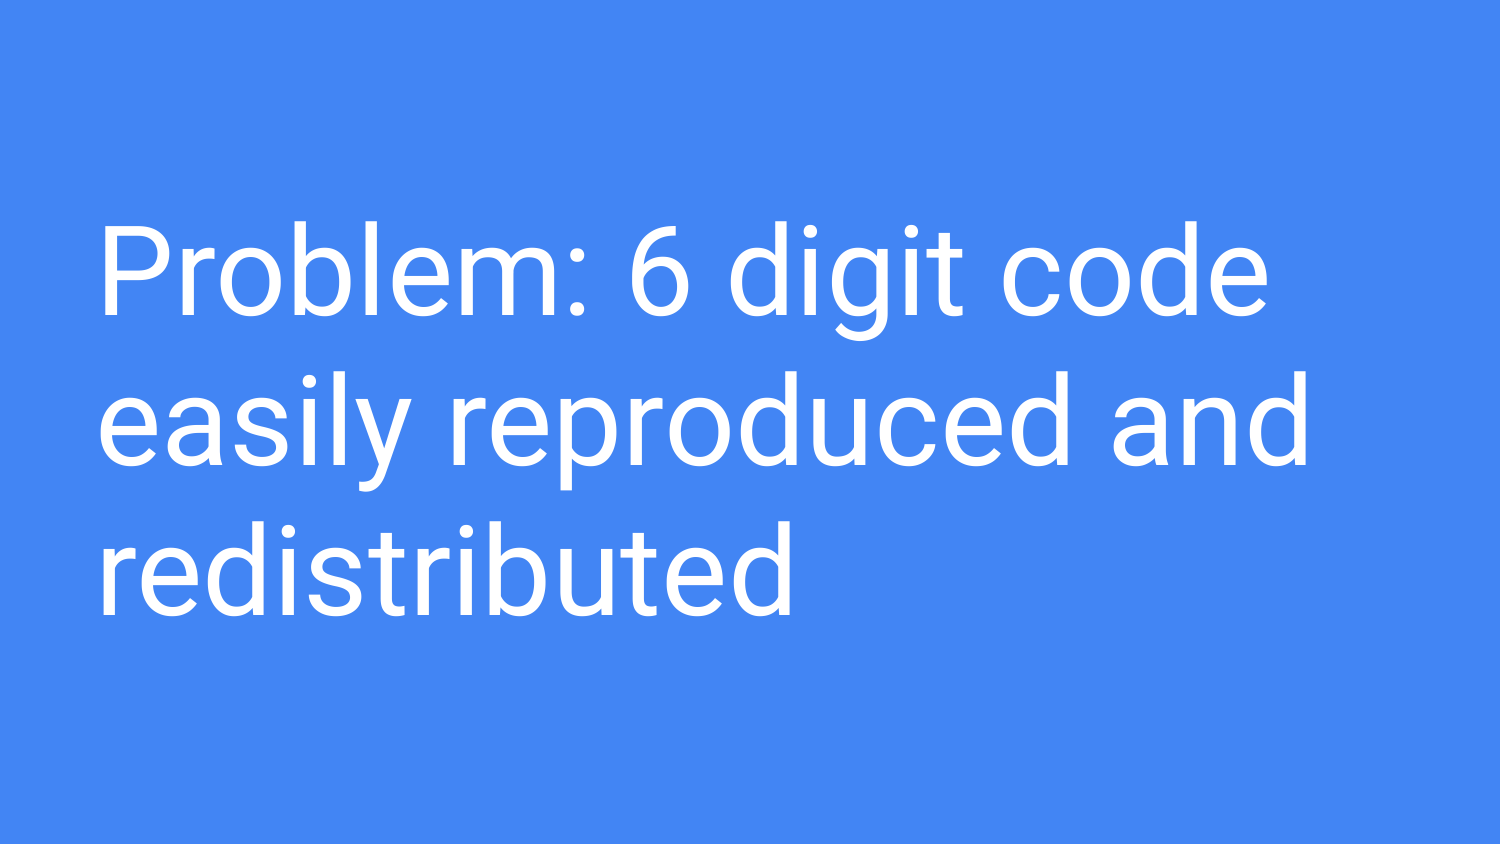

# Problem: 6 digit code easily reproduced and redistributed